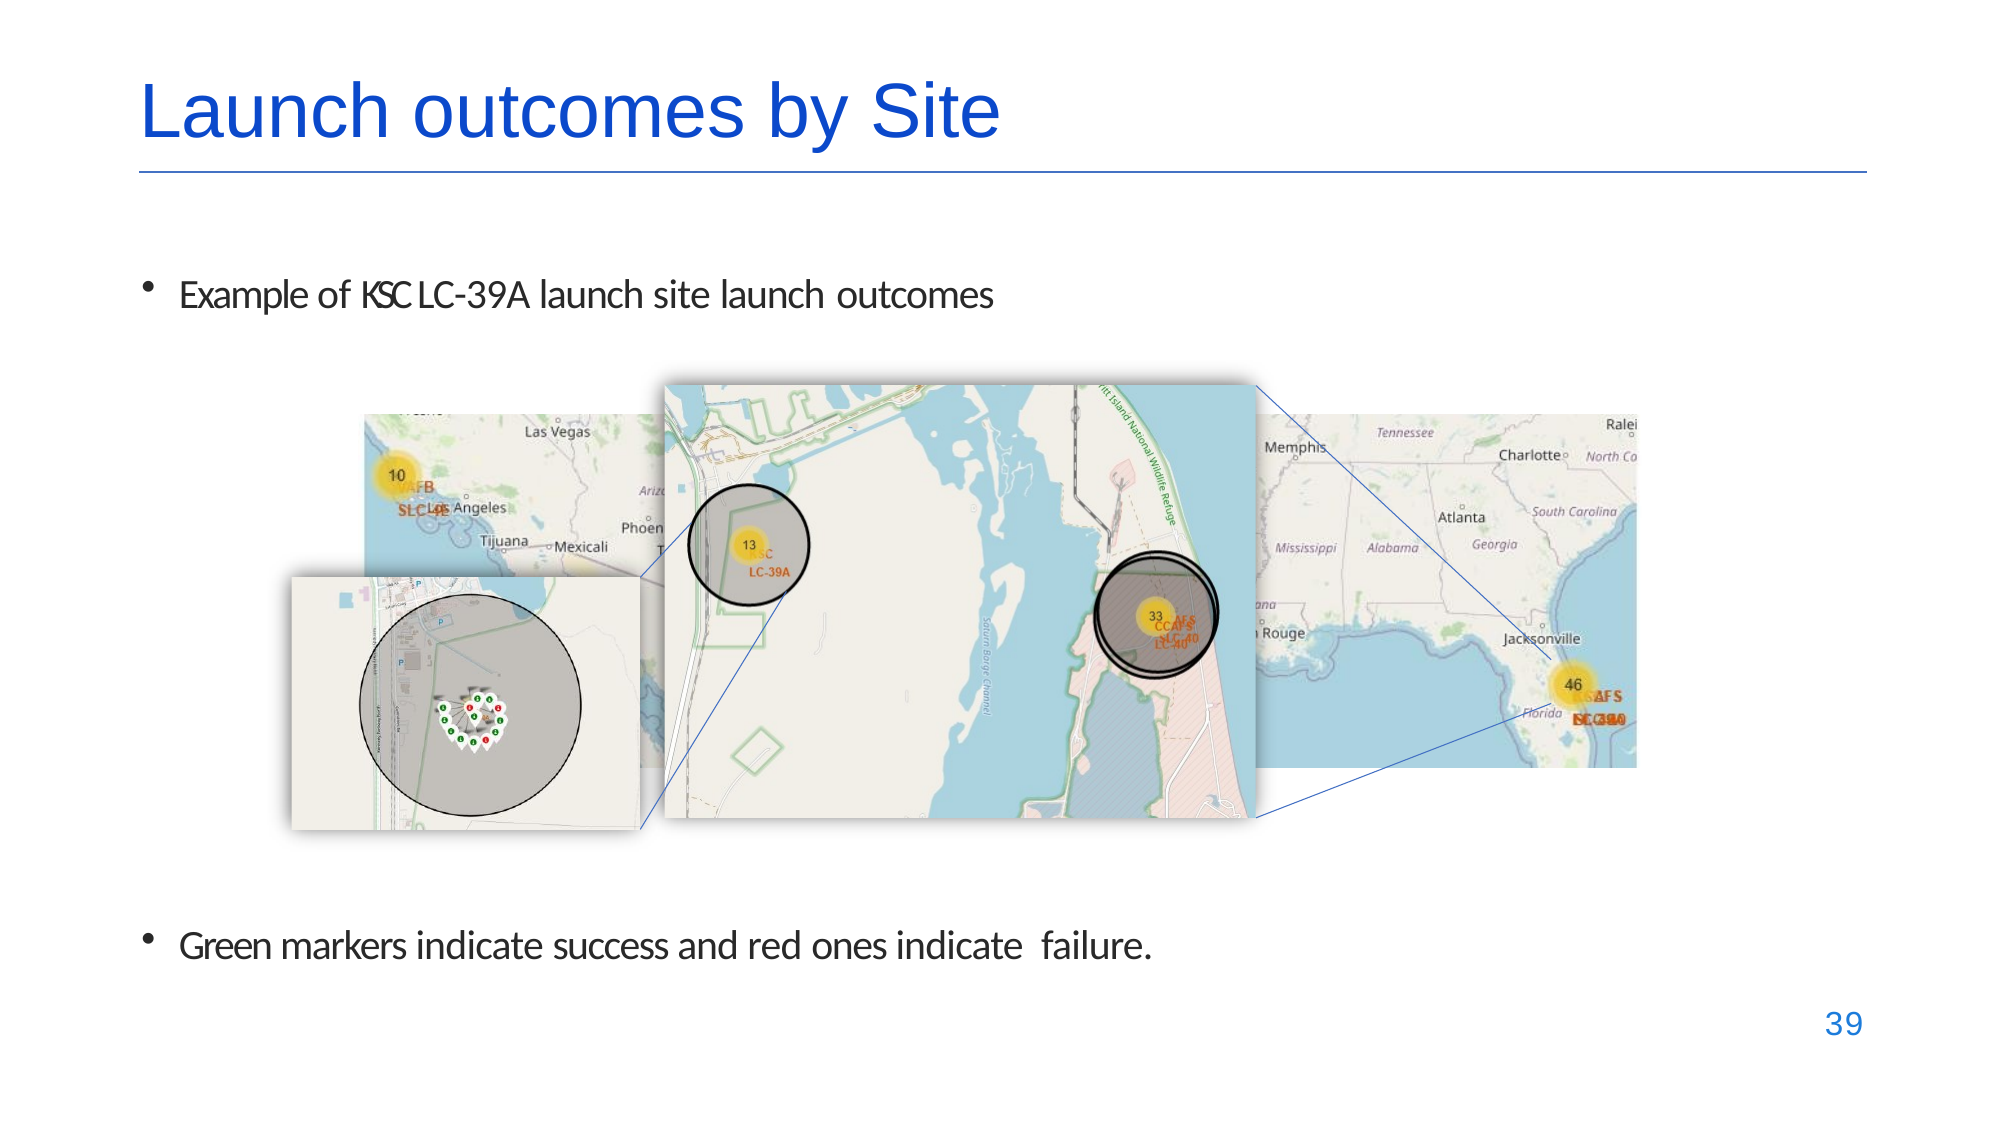

# Launch outcomes by Site
Example of KSC LC-39A launch site launch outcomes

Green markers indicate success and red ones indicate failure.
39